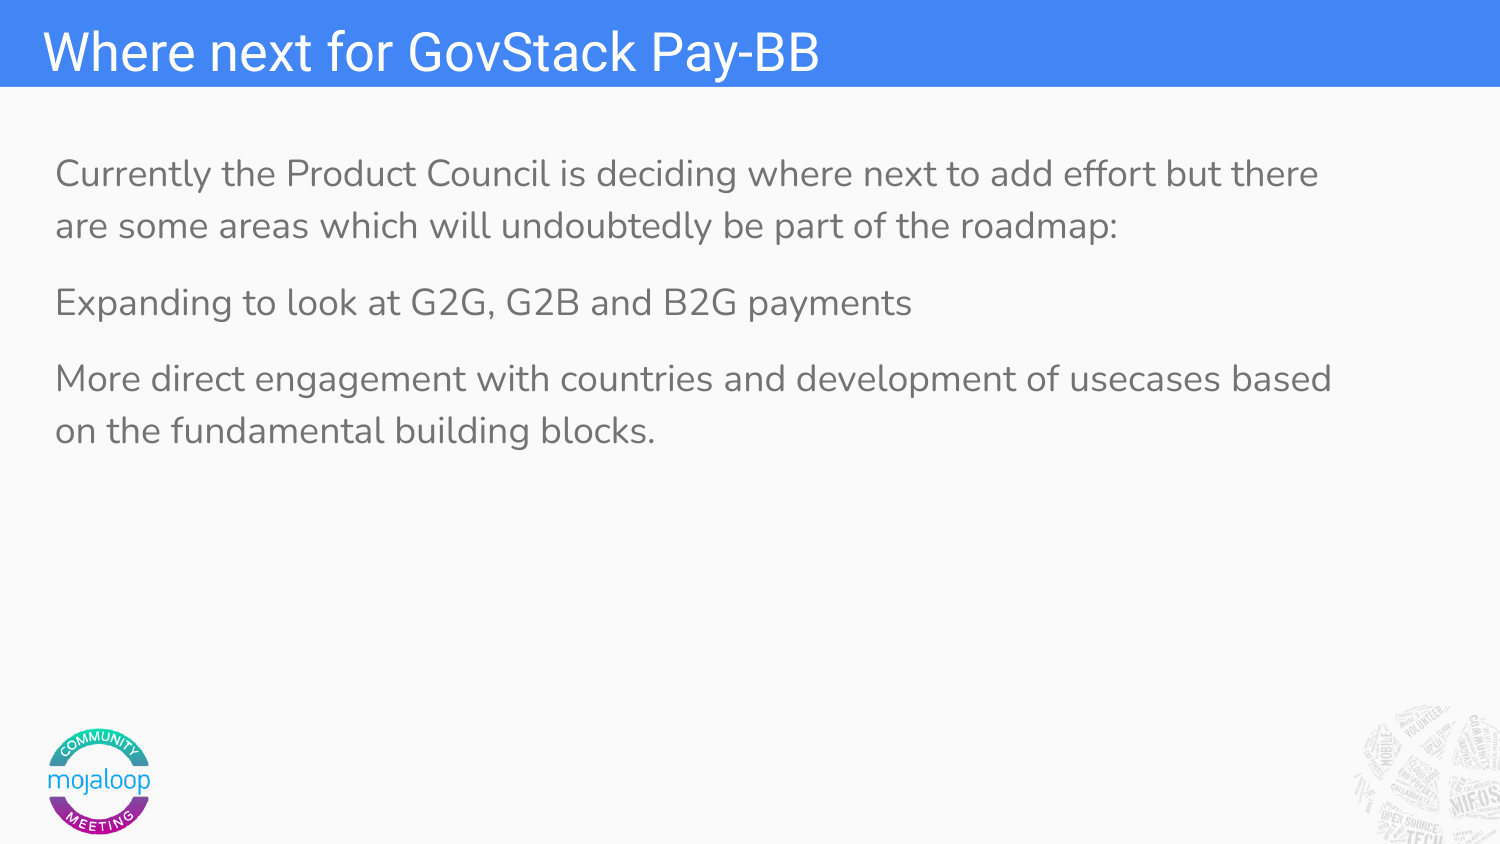

# Where next for GovStack Pay-BB
Currently the Product Council is deciding where next to add effort but there are some areas which will undoubtedly be part of the roadmap:
Expanding to look at G2G, G2B and B2G payments
More direct engagement with countries and development of usecases based on the fundamental building blocks.